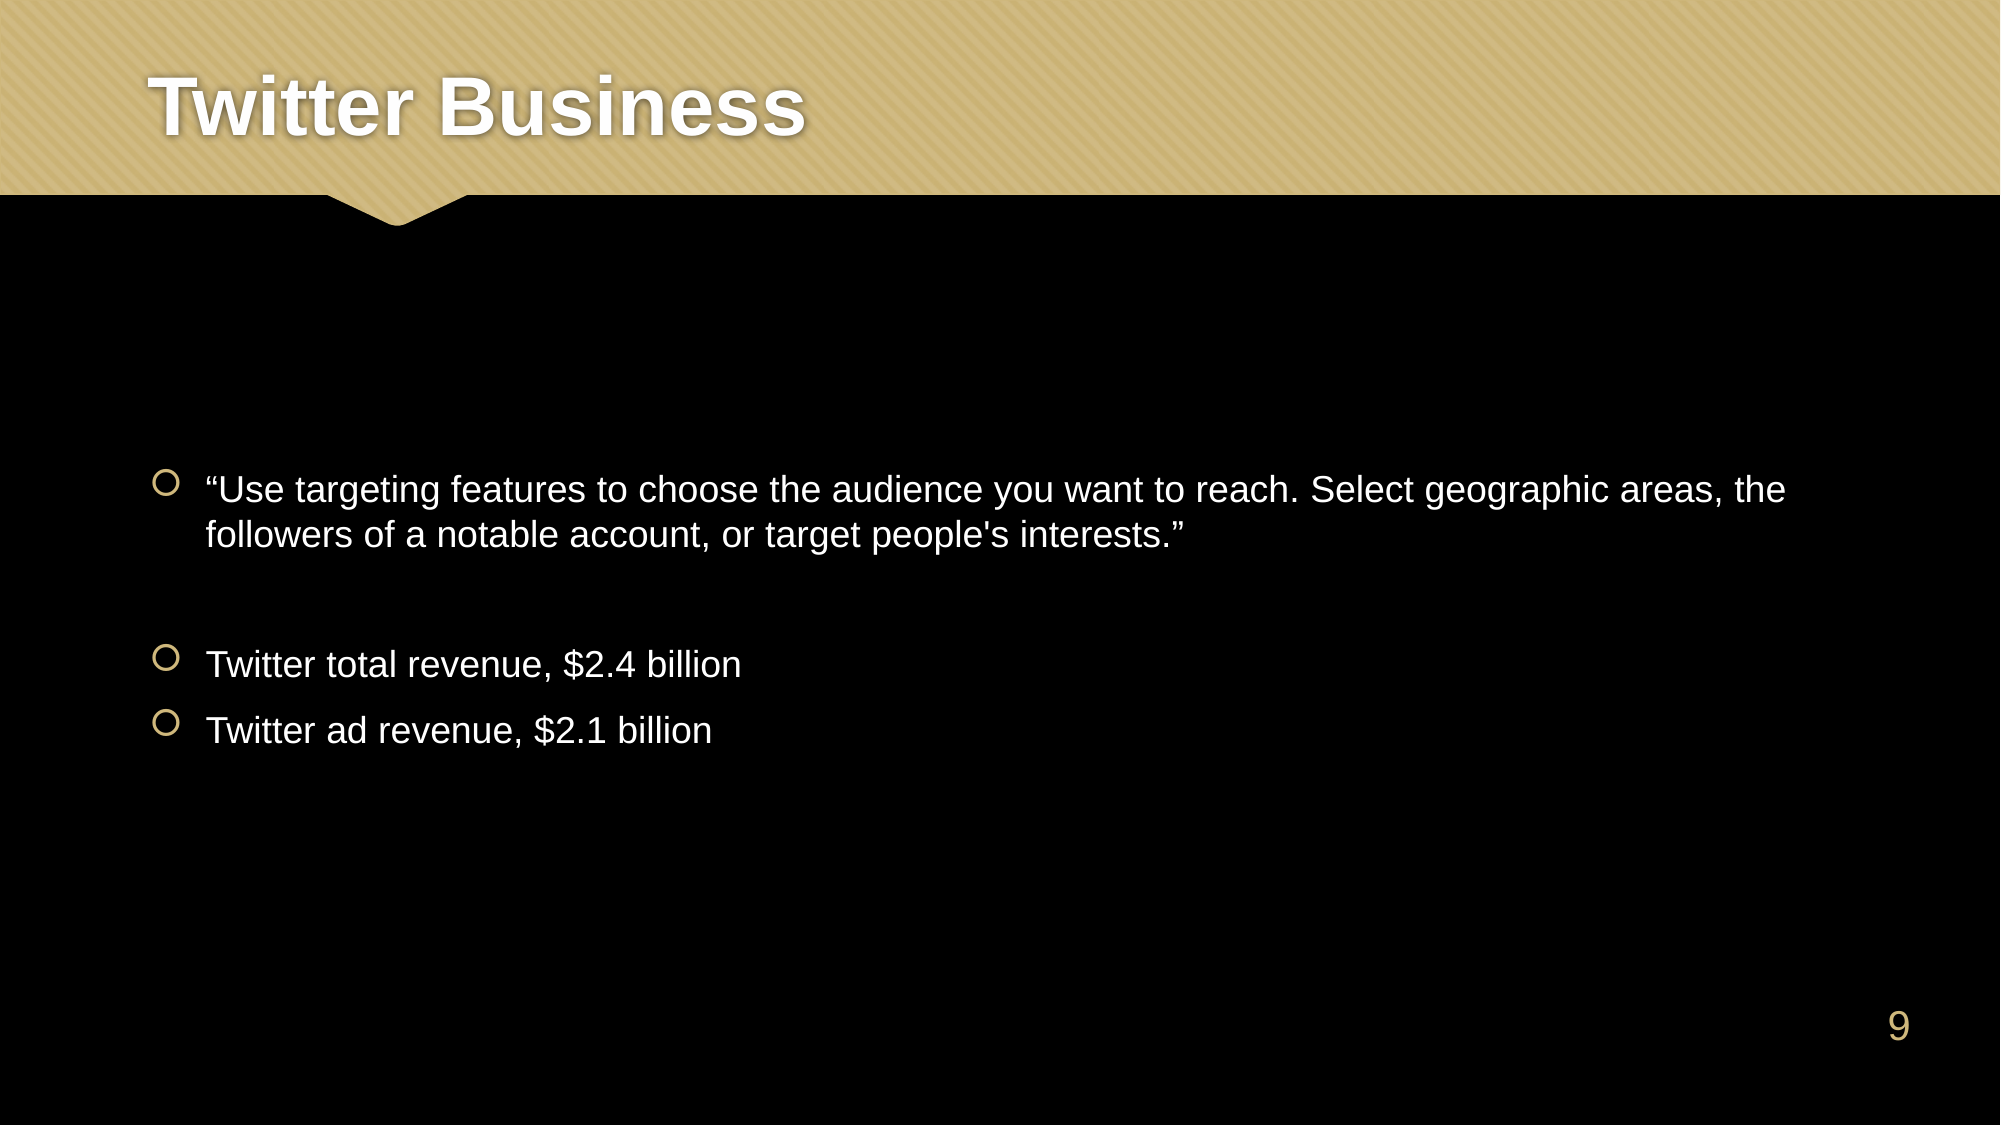

# Twitter Business
“Use targeting features to choose the audience you want to reach. Select geographic areas, the followers of a notable account, or target people's interests.”

Twitter total revenue, $2.4 billion
Twitter ad revenue, $2.1 billion
9